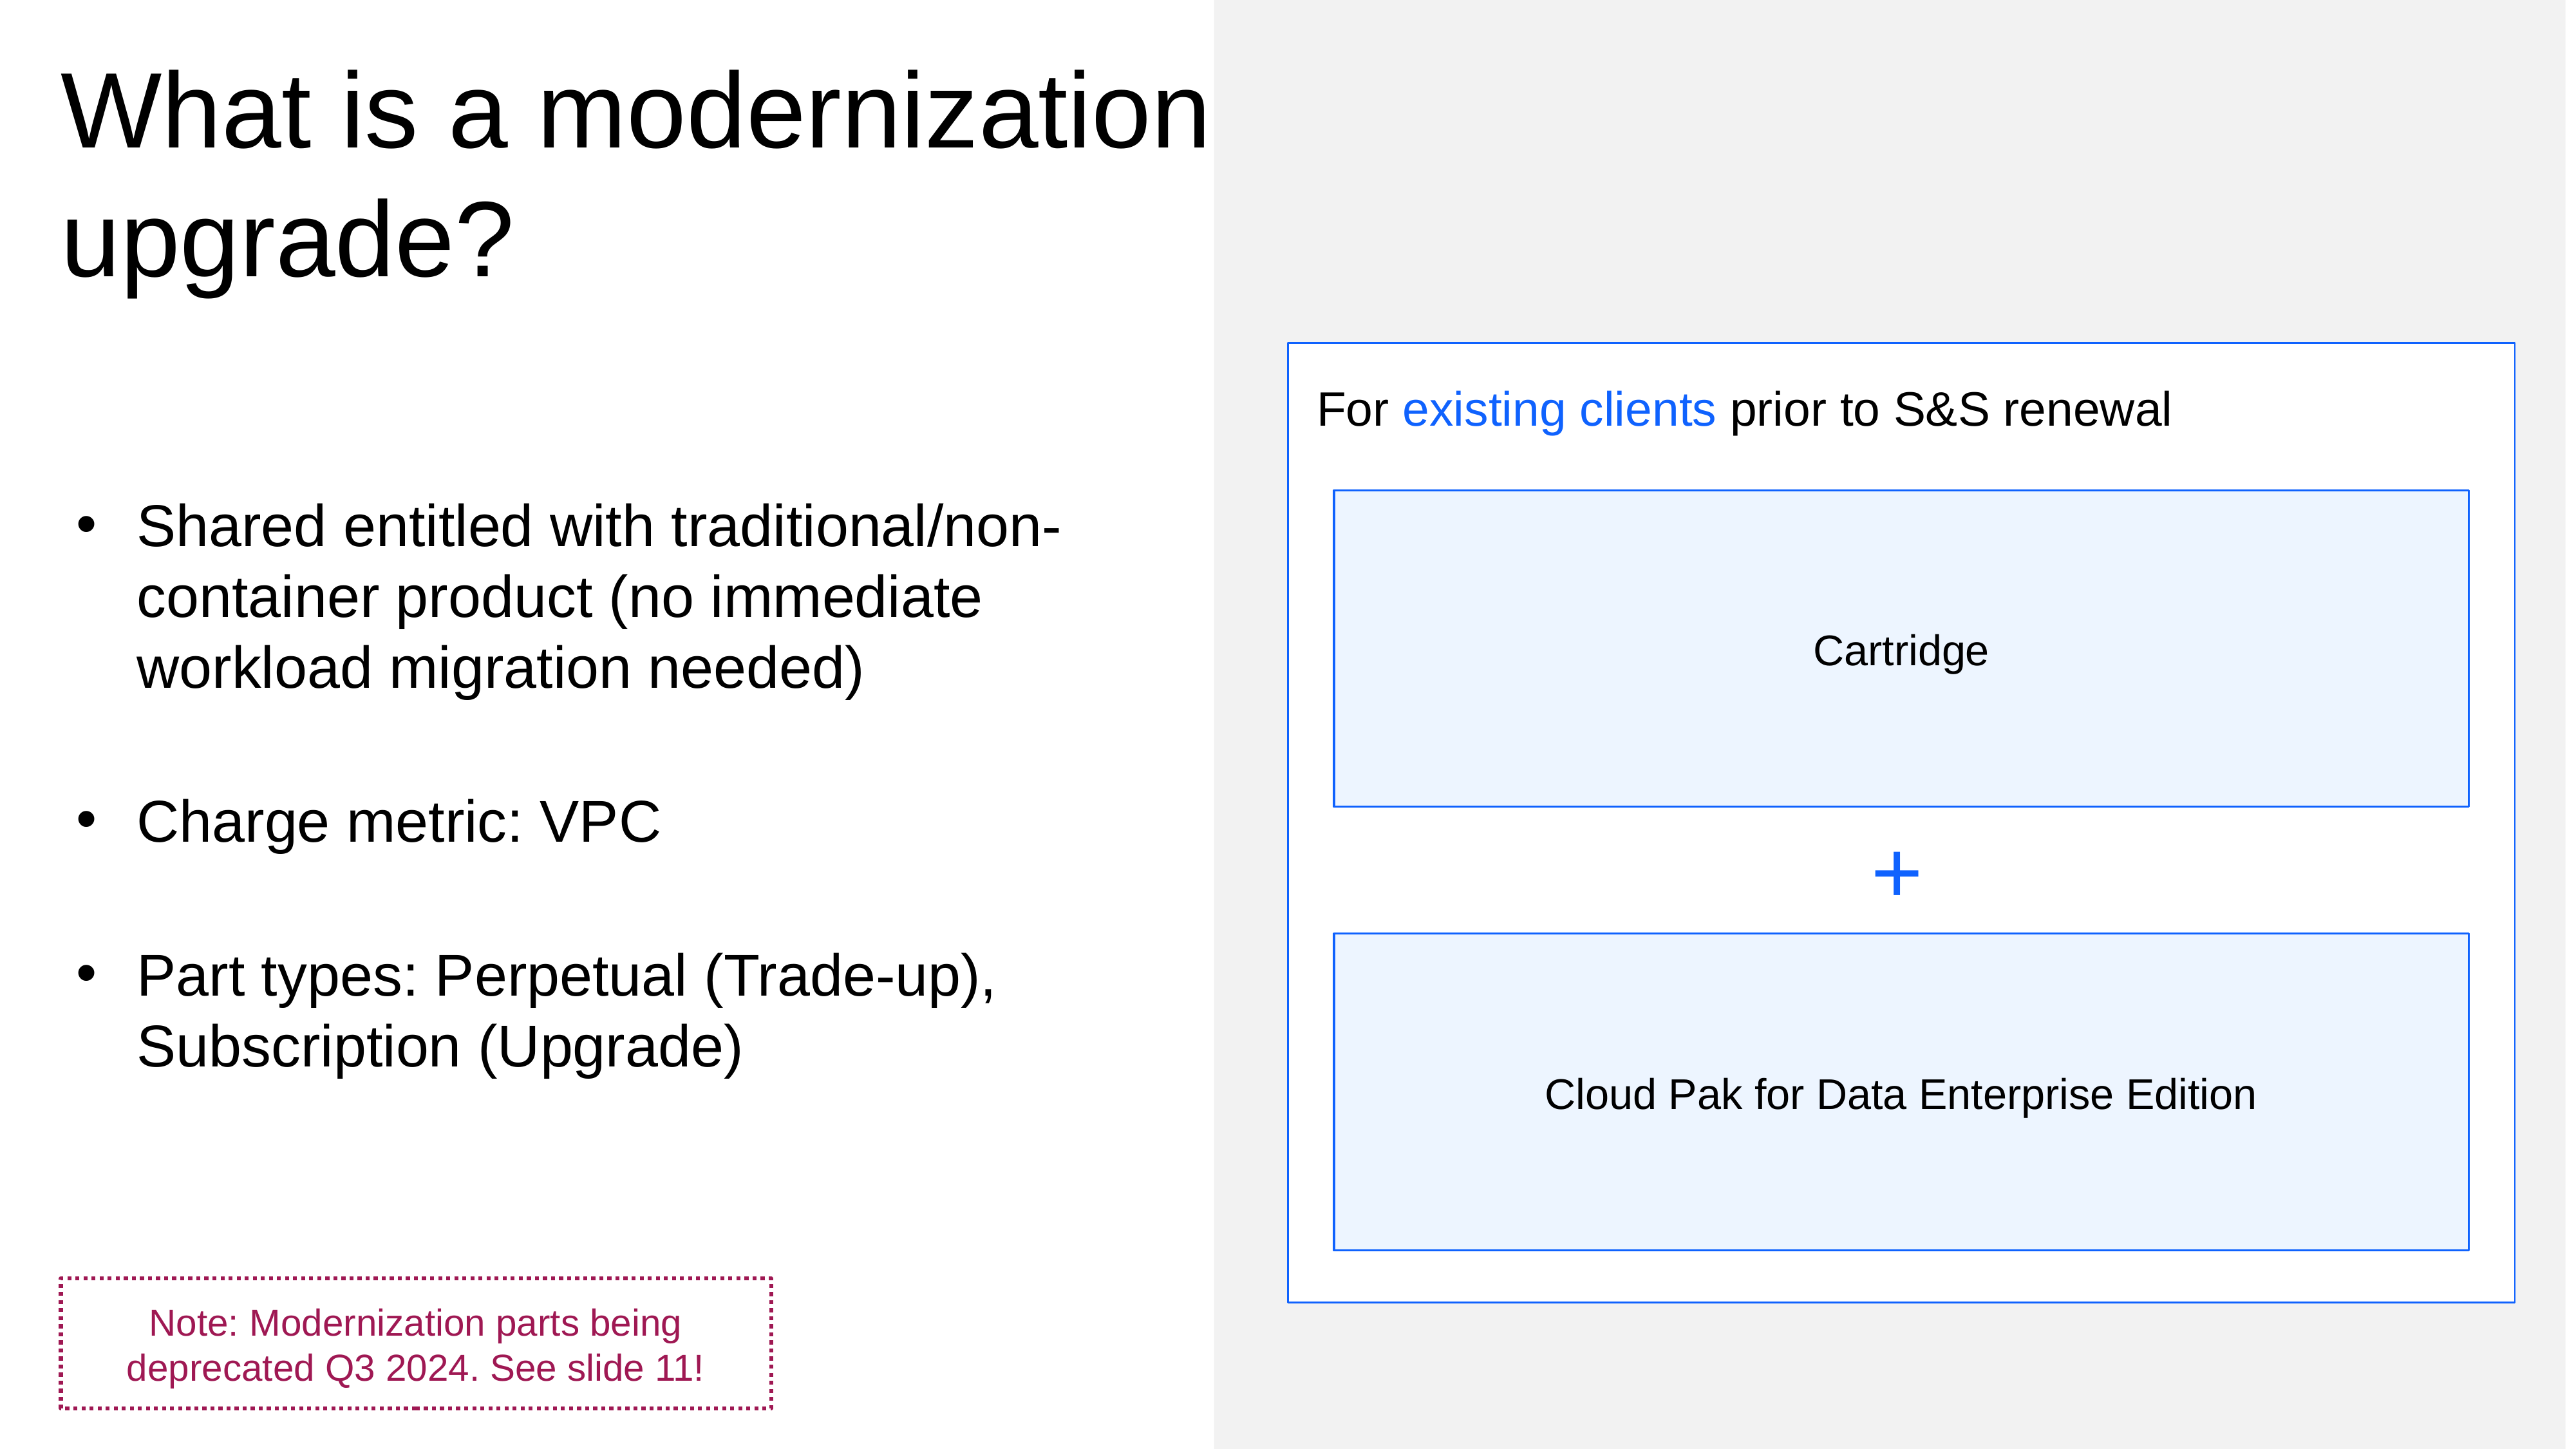

# What is a modernization upgrade?
For existing clients prior to S&S renewal
Shared entitled with traditional/non-container product (no immediate workload migration needed)

Charge metric: VPC

Part types: Perpetual (Trade-up), Subscription (Upgrade)
Cartridge
+
Cloud Pak for Data Enterprise Edition
Note: Modernization parts being deprecated Q3 2024. See slide 11!